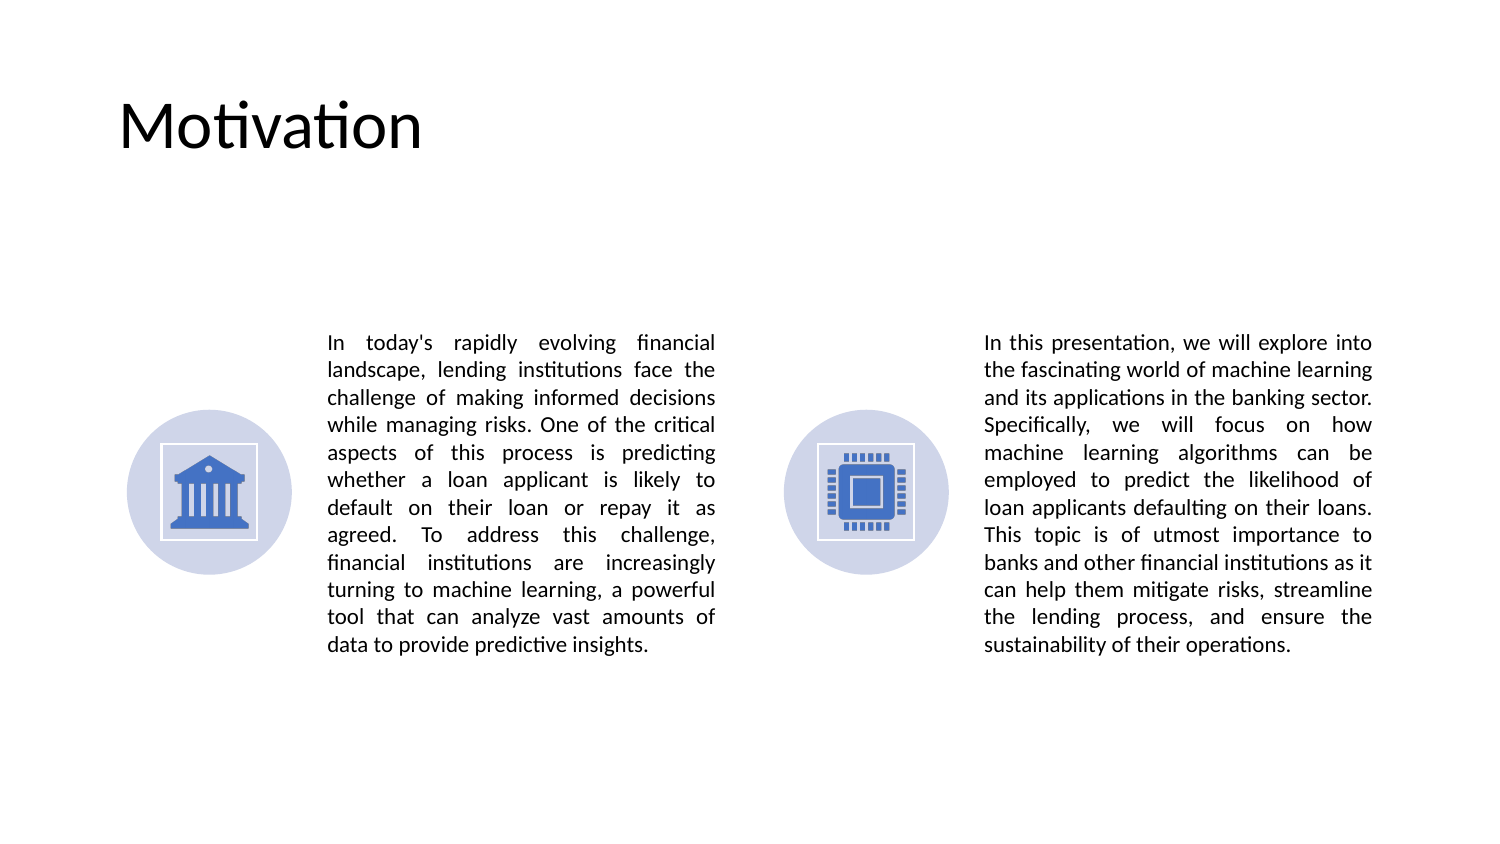

# Motivation
In today's rapidly evolving financial landscape, lending institutions face the challenge of making informed decisions while managing risks. One of the critical aspects of this process is predicting whether a loan applicant is likely to default on their loan or repay it as agreed. To address this challenge, financial institutions are increasingly turning to machine learning, a powerful tool that can analyze vast amounts of data to provide predictive insights.
In this presentation, we will explore into the fascinating world of machine learning and its applications in the banking sector. Specifically, we will focus on how machine learning algorithms can be employed to predict the likelihood of loan applicants defaulting on their loans. This topic is of utmost importance to banks and other financial institutions as it can help them mitigate risks, streamline the lending process, and ensure the sustainability of their operations.